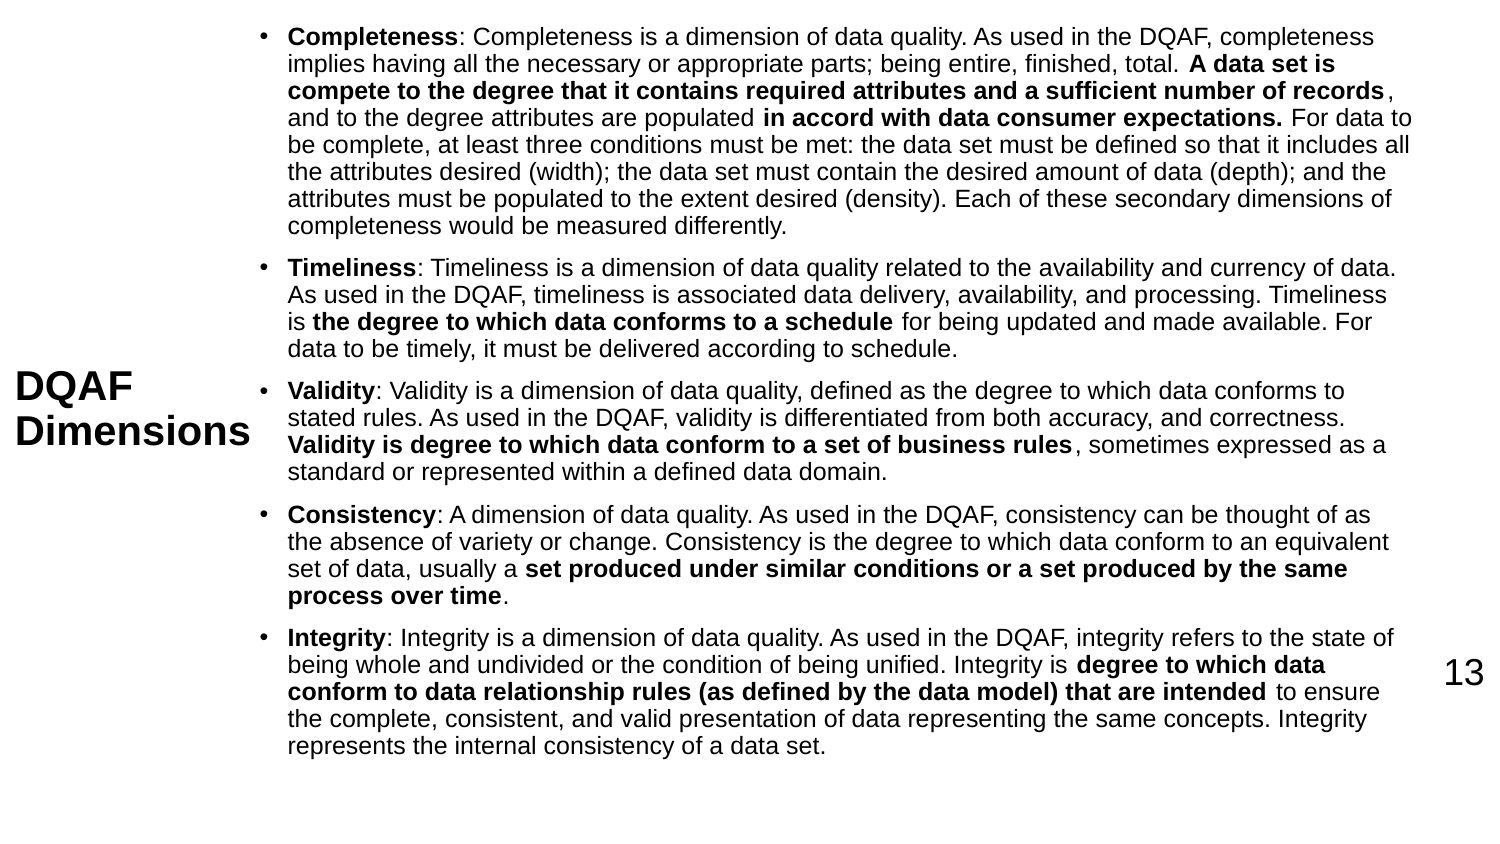

Completeness: Completeness is a dimension of data quality. As used in the DQAF, completeness implies having all the necessary or appropriate parts; being entire, finished, total. A data set is compete to the degree that it contains required attributes and a sufficient number of records, and to the degree attributes are populated in accord with data consumer expectations. For data to be complete, at least three conditions must be met: the data set must be defined so that it includes all the attributes desired (width); the data set must contain the desired amount of data (depth); and the attributes must be populated to the extent desired (density). Each of these secondary dimensions of completeness would be measured differently.
Timeliness: Timeliness is a dimension of data quality related to the availability and currency of data. As used in the DQAF, timeliness is associated data delivery, availability, and processing. Timeliness is the degree to which data conforms to a schedule for being updated and made available. For data to be timely, it must be delivered according to schedule.
Validity: Validity is a dimension of data quality, defined as the degree to which data conforms to stated rules. As used in the DQAF, validity is differentiated from both accuracy, and correctness. Validity is degree to which data conform to a set of business rules, sometimes expressed as a standard or represented within a defined data domain.
Consistency: A dimension of data quality. As used in the DQAF, consistency can be thought of as the absence of variety or change. Consistency is the degree to which data conform to an equivalent set of data, usually a set produced under similar conditions or a set produced by the same process over time.
Integrity: Integrity is a dimension of data quality. As used in the DQAF, integrity refers to the state of being whole and undivided or the condition of being unified. Integrity is degree to which data conform to data relationship rules (as defined by the data model) that are intended to ensure the complete, consistent, and valid presentation of data representing the same concepts. Integrity represents the internal consistency of a data set.

# DQAF Dimensions
13